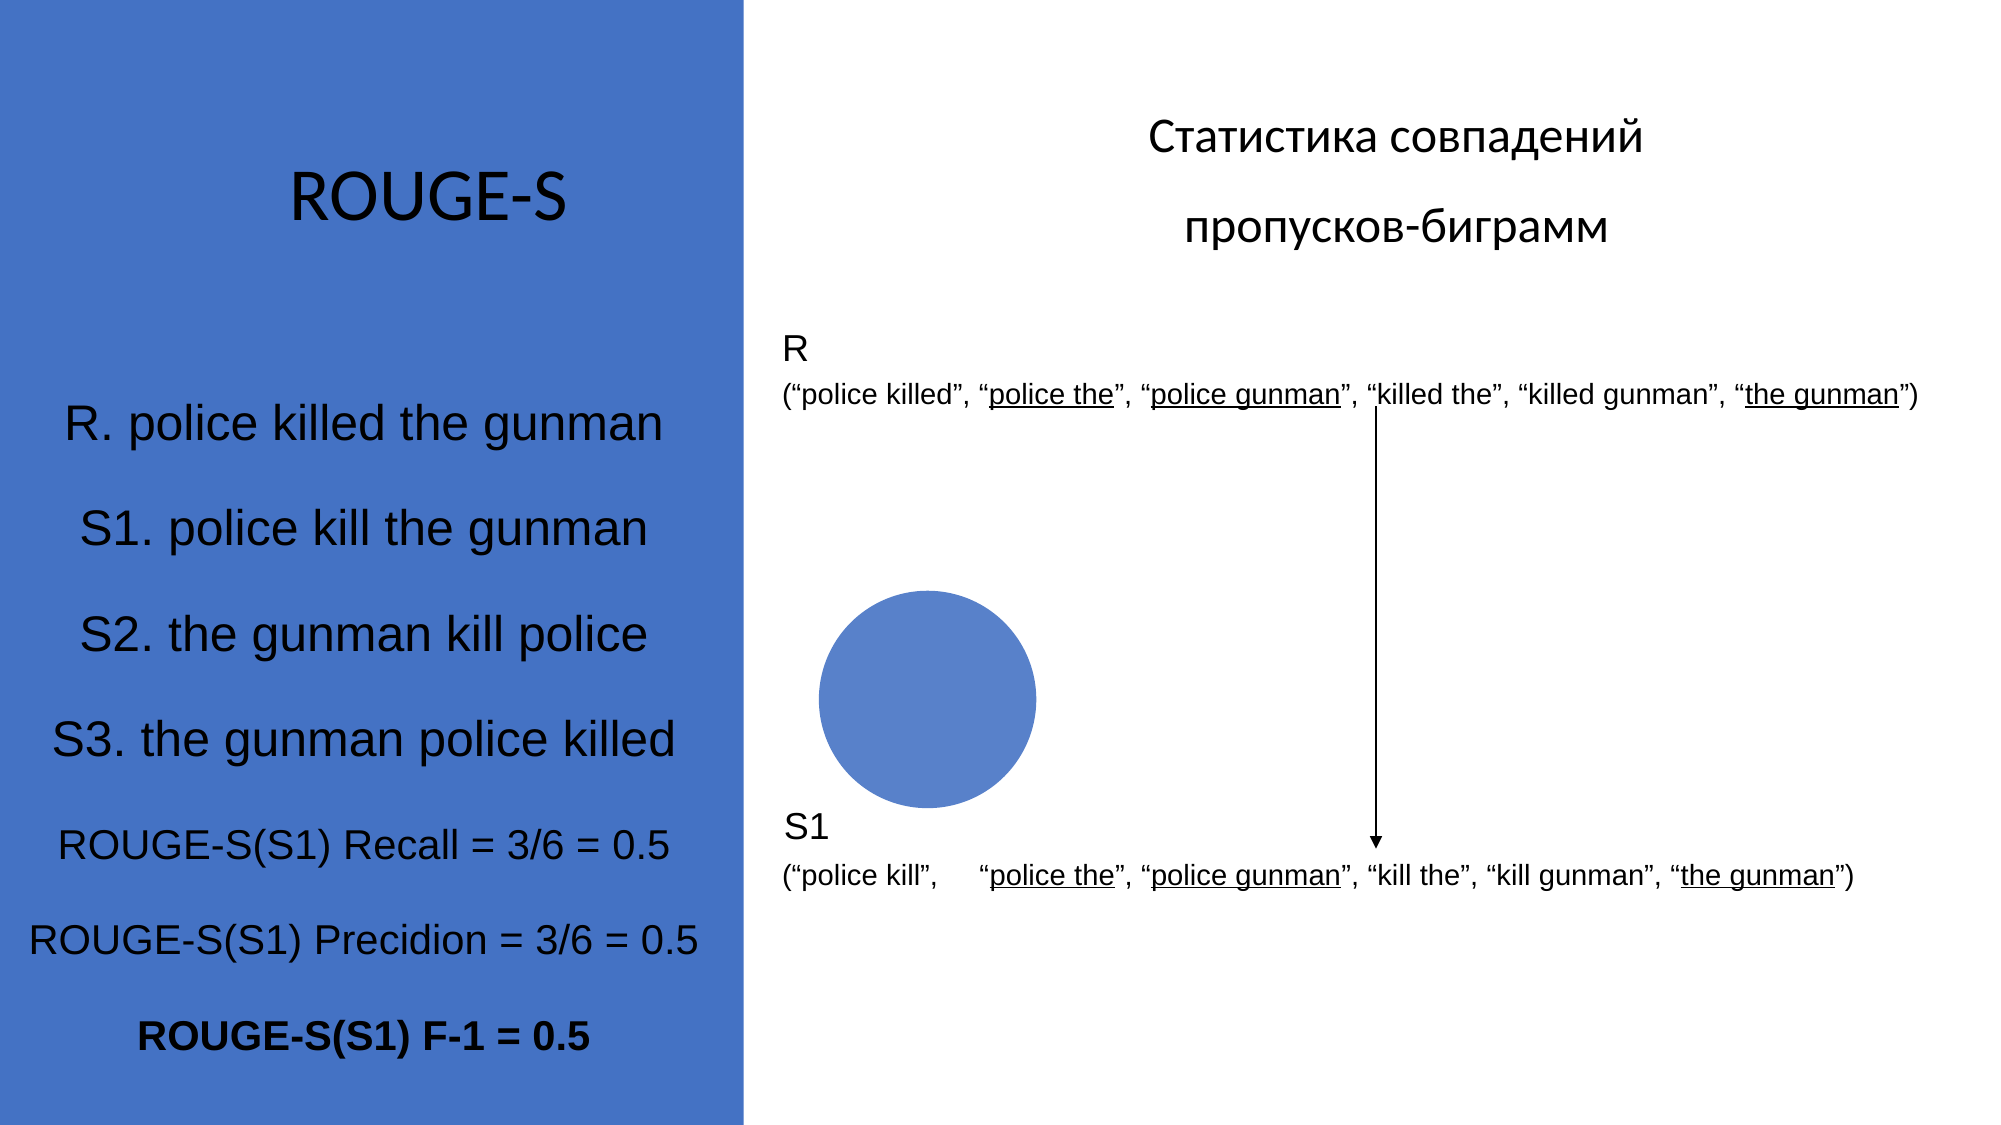

Статистика совпадений пропусков-биграмм

# ROUGE-S
R
(“police killed”, “police the”, “police gunman”, “killed the”, “killed gunman”, “the gunman”)
R. police killed the gunman
S1. police kill the gunman
S2. the gunman kill police
S3. the gunman police killed
S1
ROUGE-S(S1) Recall = 3/6 = 0.5
ROUGE-S(S1) Precidion = 3/6 = 0.5
ROUGE-S(S1) F-1 = 0.5
(“police kill”,     “police the”, “police gunman”, “kill the”, “kill gunman”, “the gunman”)